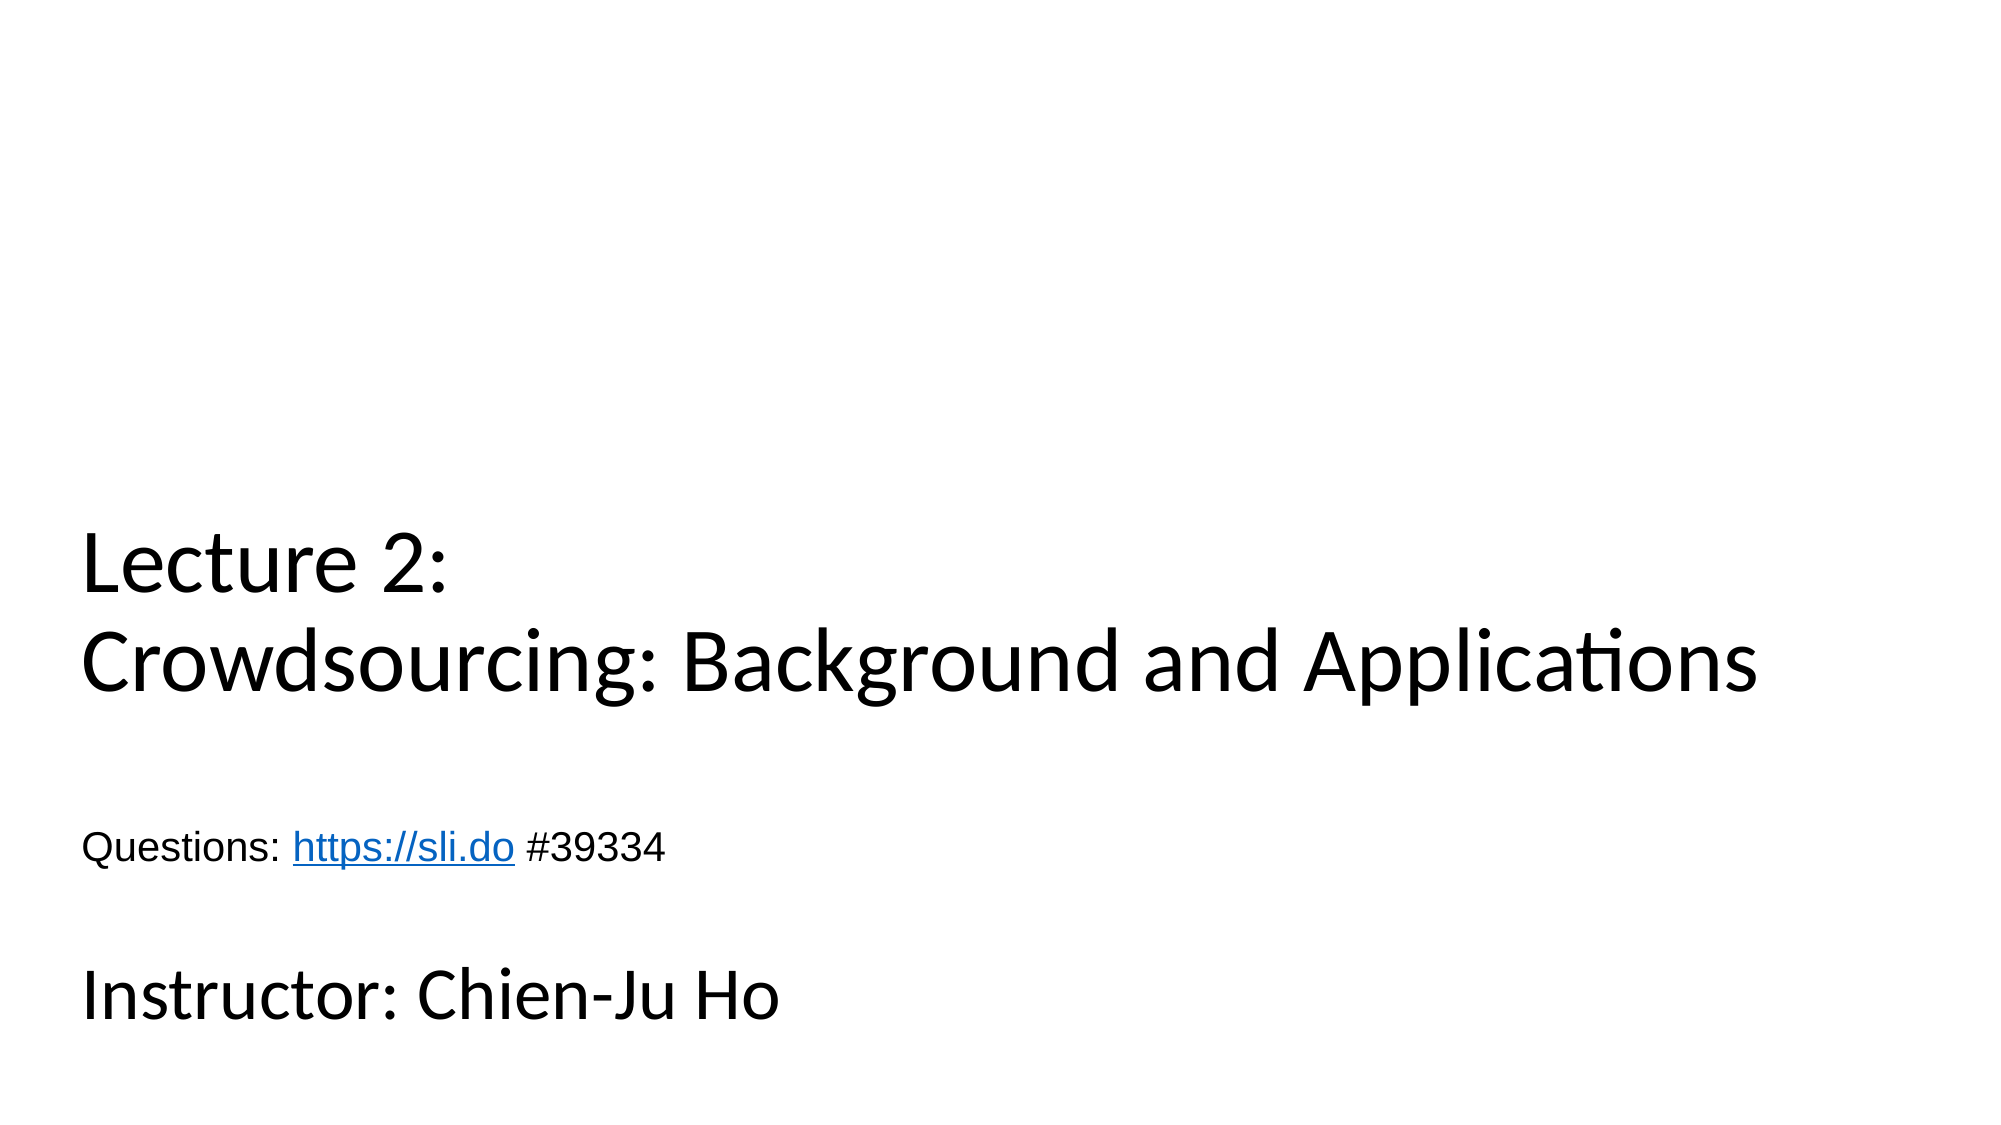

# Lecture 2: Crowdsourcing: Background and Applications
Questions: https://sli.do #39334

Instructor: Chien-Ju Ho